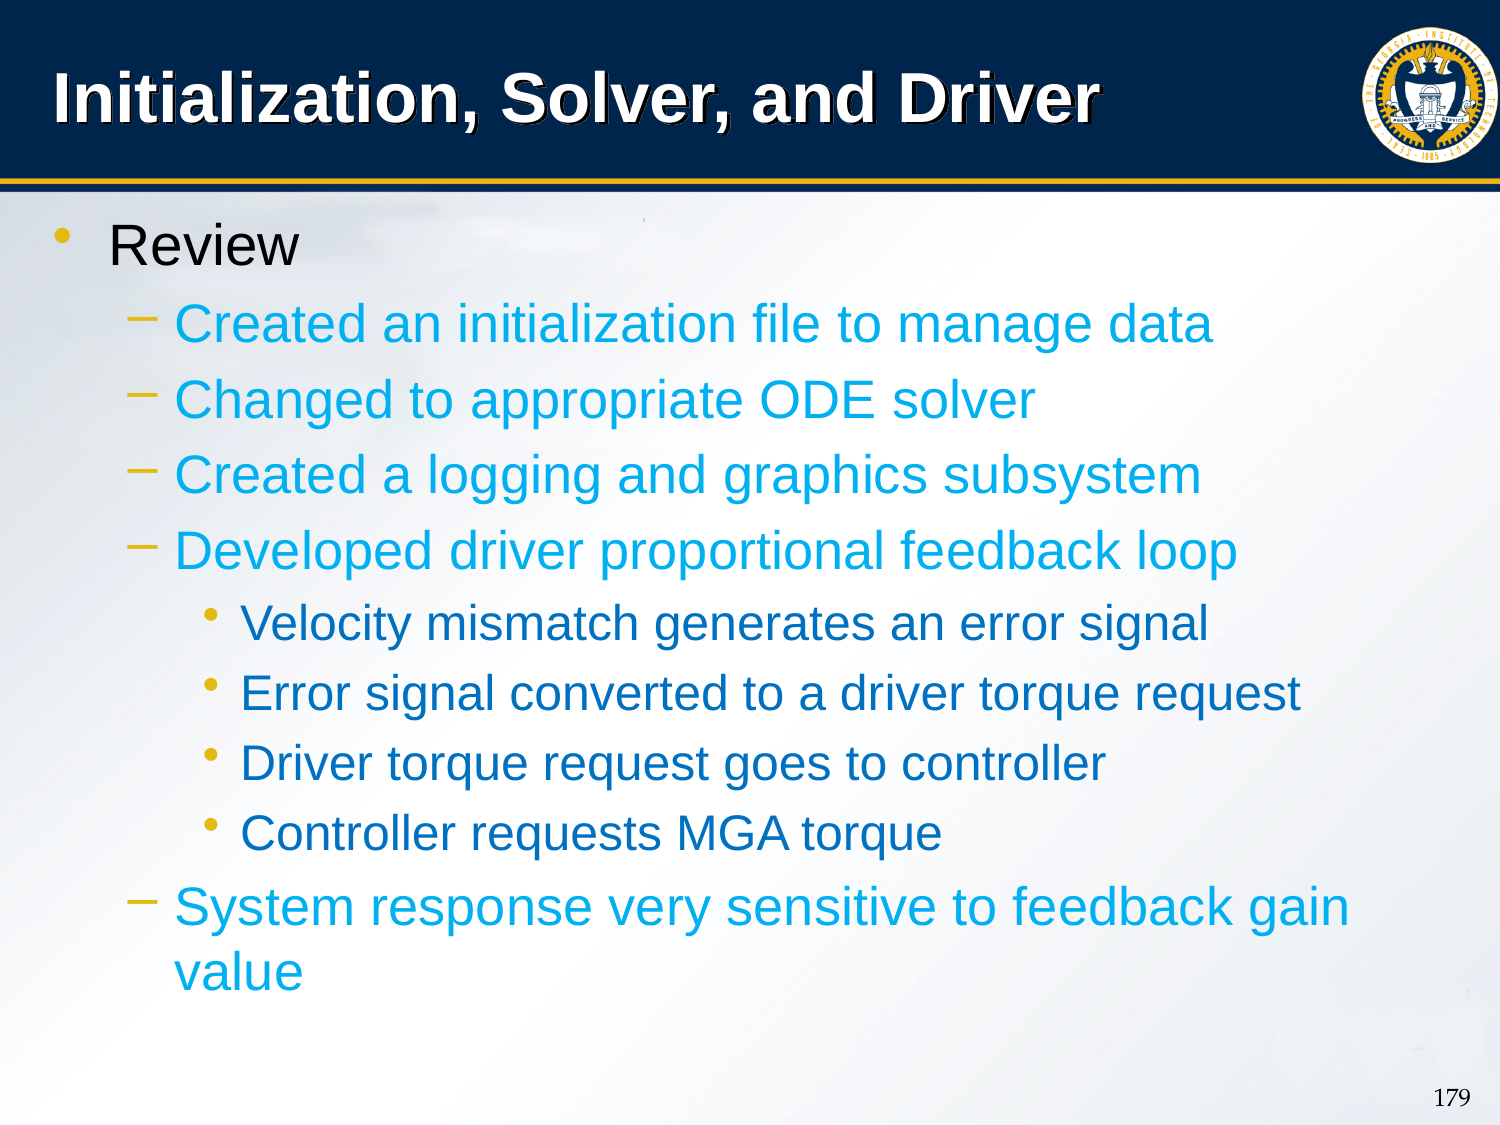

# Initialization, Solver, and Driver

Review
Created an initialization file to manage data
Changed to appropriate ODE solver
Created a logging and graphics subsystem
Developed driver proportional feedback loop
Velocity mismatch generates an error signal
Error signal converted to a driver torque request
Driver torque request goes to controller
Controller requests MGA torque
System response very sensitive to feedback gain value